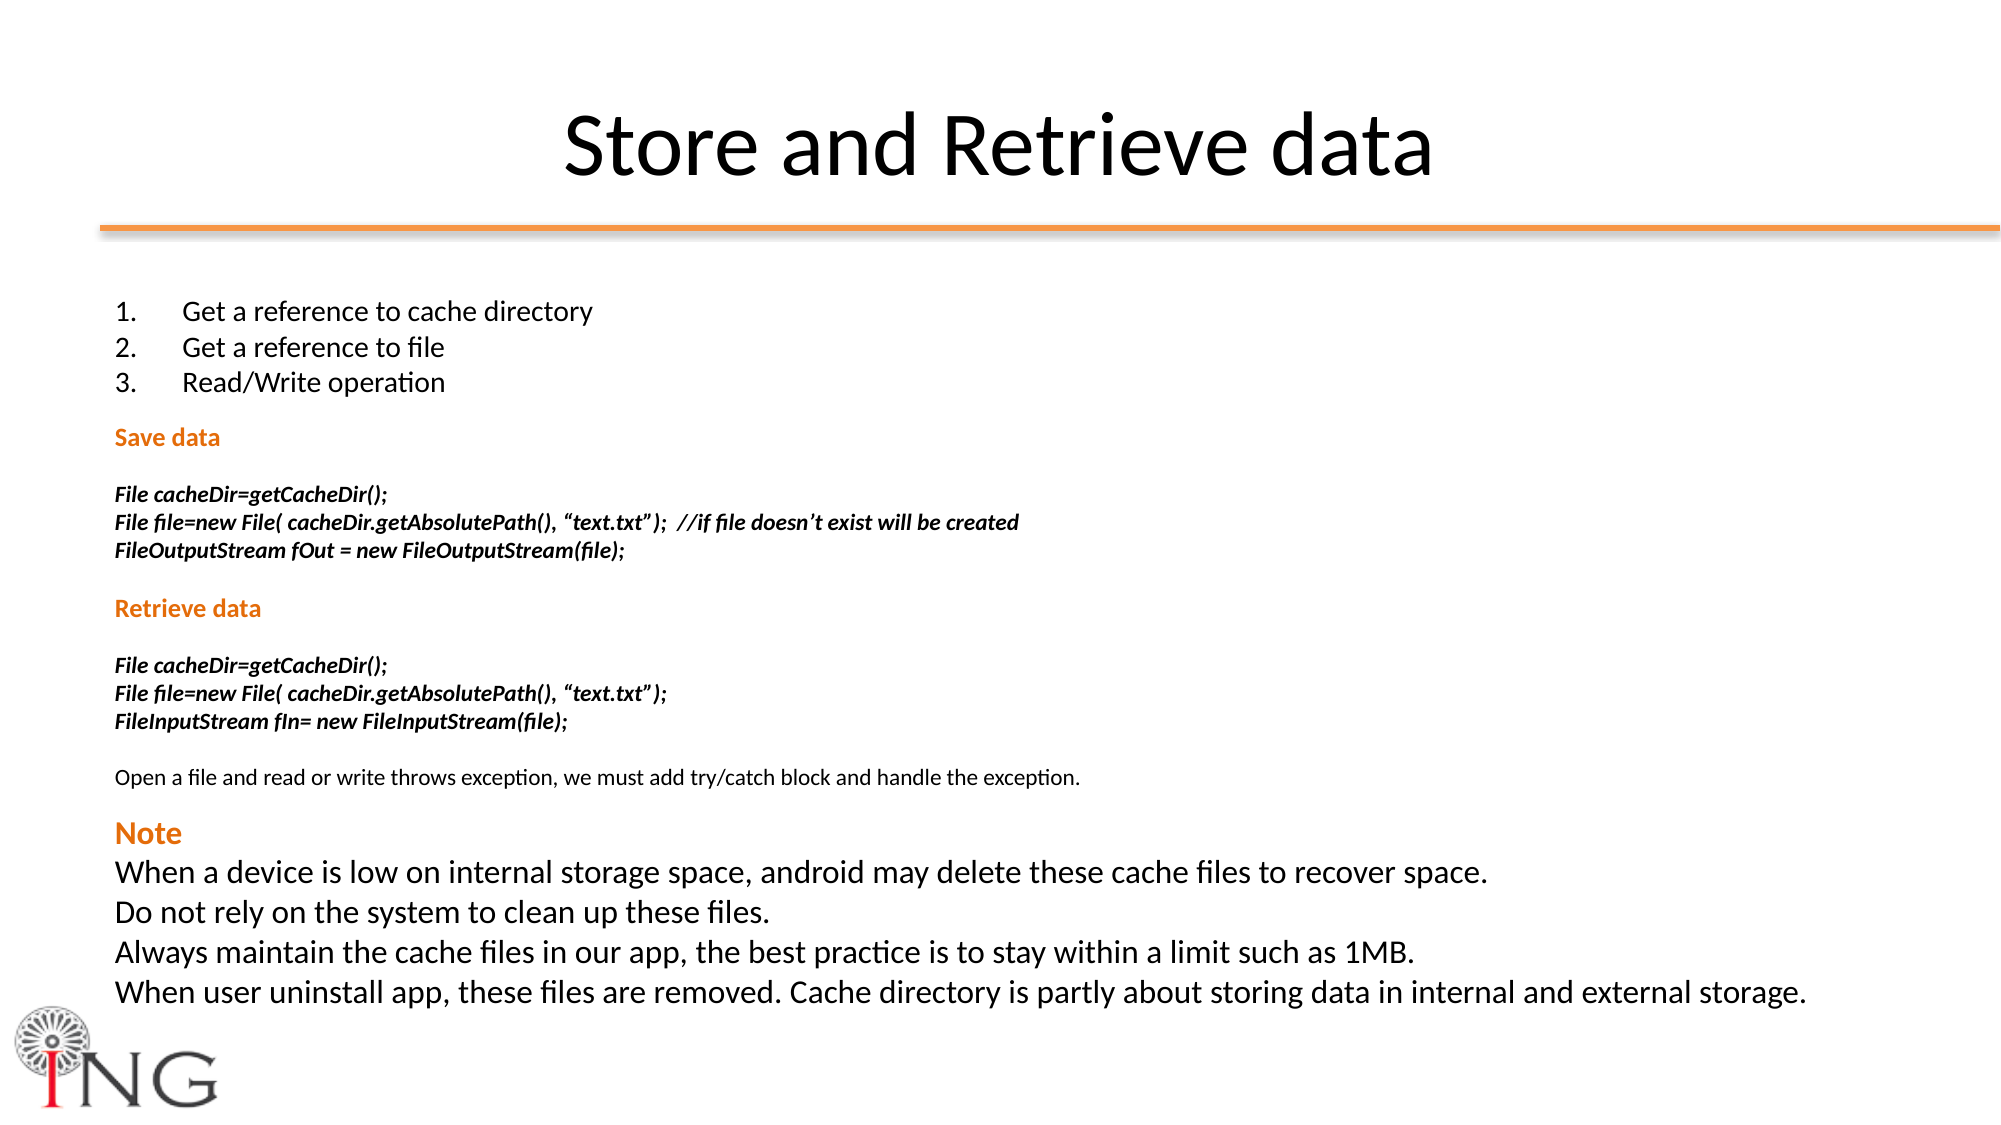

# Store and Retrieve data

Get a reference to cache directory
Get a reference to file
Read/Write operation

Save data

File cacheDir=getCacheDir();
File file=new File( cacheDir.getAbsolutePath(), “text.txt”);  //if file doesn’t exist will be created
FileOutputStream fOut = new FileOutputStream(file);

Retrieve data

File cacheDir=getCacheDir();
File file=new File( cacheDir.getAbsolutePath(), “text.txt”);
FileInputStream fIn= new FileInputStream(file);

Open a file and read or write throws exception, we must add try/catch block and handle the exception.
Note
When a device is low on internal storage space, android may delete these cache files to recover space.
Do not rely on the system to clean up these files.
Always maintain the cache files in our app, the best practice is to stay within a limit such as 1MB.
When user uninstall app, these files are removed. Cache directory is partly about storing data in internal and external storage.